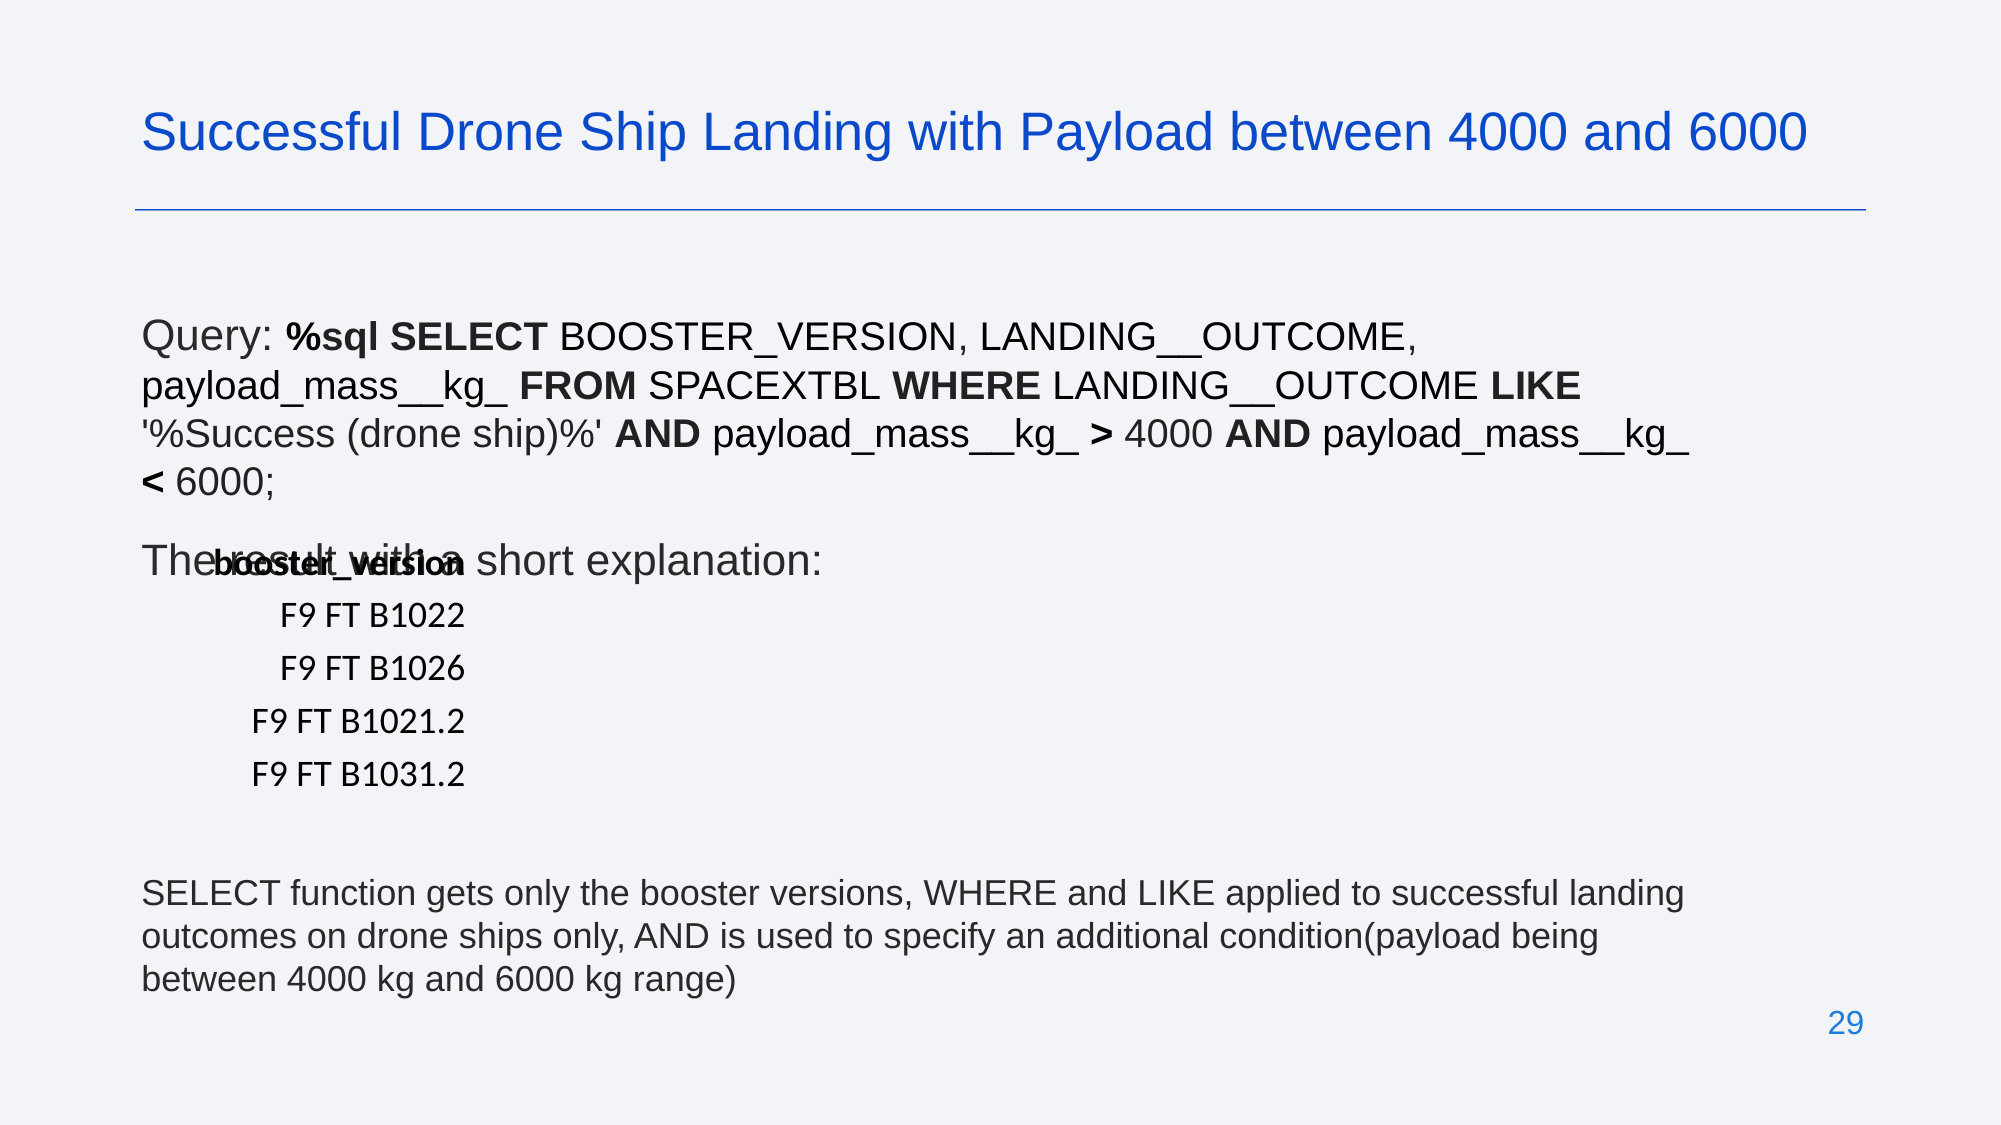

Successful Drone Ship Landing with Payload between 4000 and 6000
Query: %sql SELECT BOOSTER_VERSION, LANDING__OUTCOME, payload_mass__kg_ FROM SPACEXTBL WHERE LANDING__OUTCOME LIKE '%Success (drone ship)%' AND payload_mass__kg_ > 4000 AND payload_mass__kg_ < 6000;
The result with a short explanation:

SELECT function gets only the booster versions, WHERE and LIKE applied to successful landing outcomes on drone ships only, AND is used to specify an additional condition(payload being between 4000 kg and 6000 kg range)

| booster\_version |  |  |
| --- | --- | --- |
| F9 FT B1022 |  |  |
| F9 FT B1026 |  |  |
| F9 FT B1021.2 |  |  |
| F9 FT B1031.2 |  |  |
29